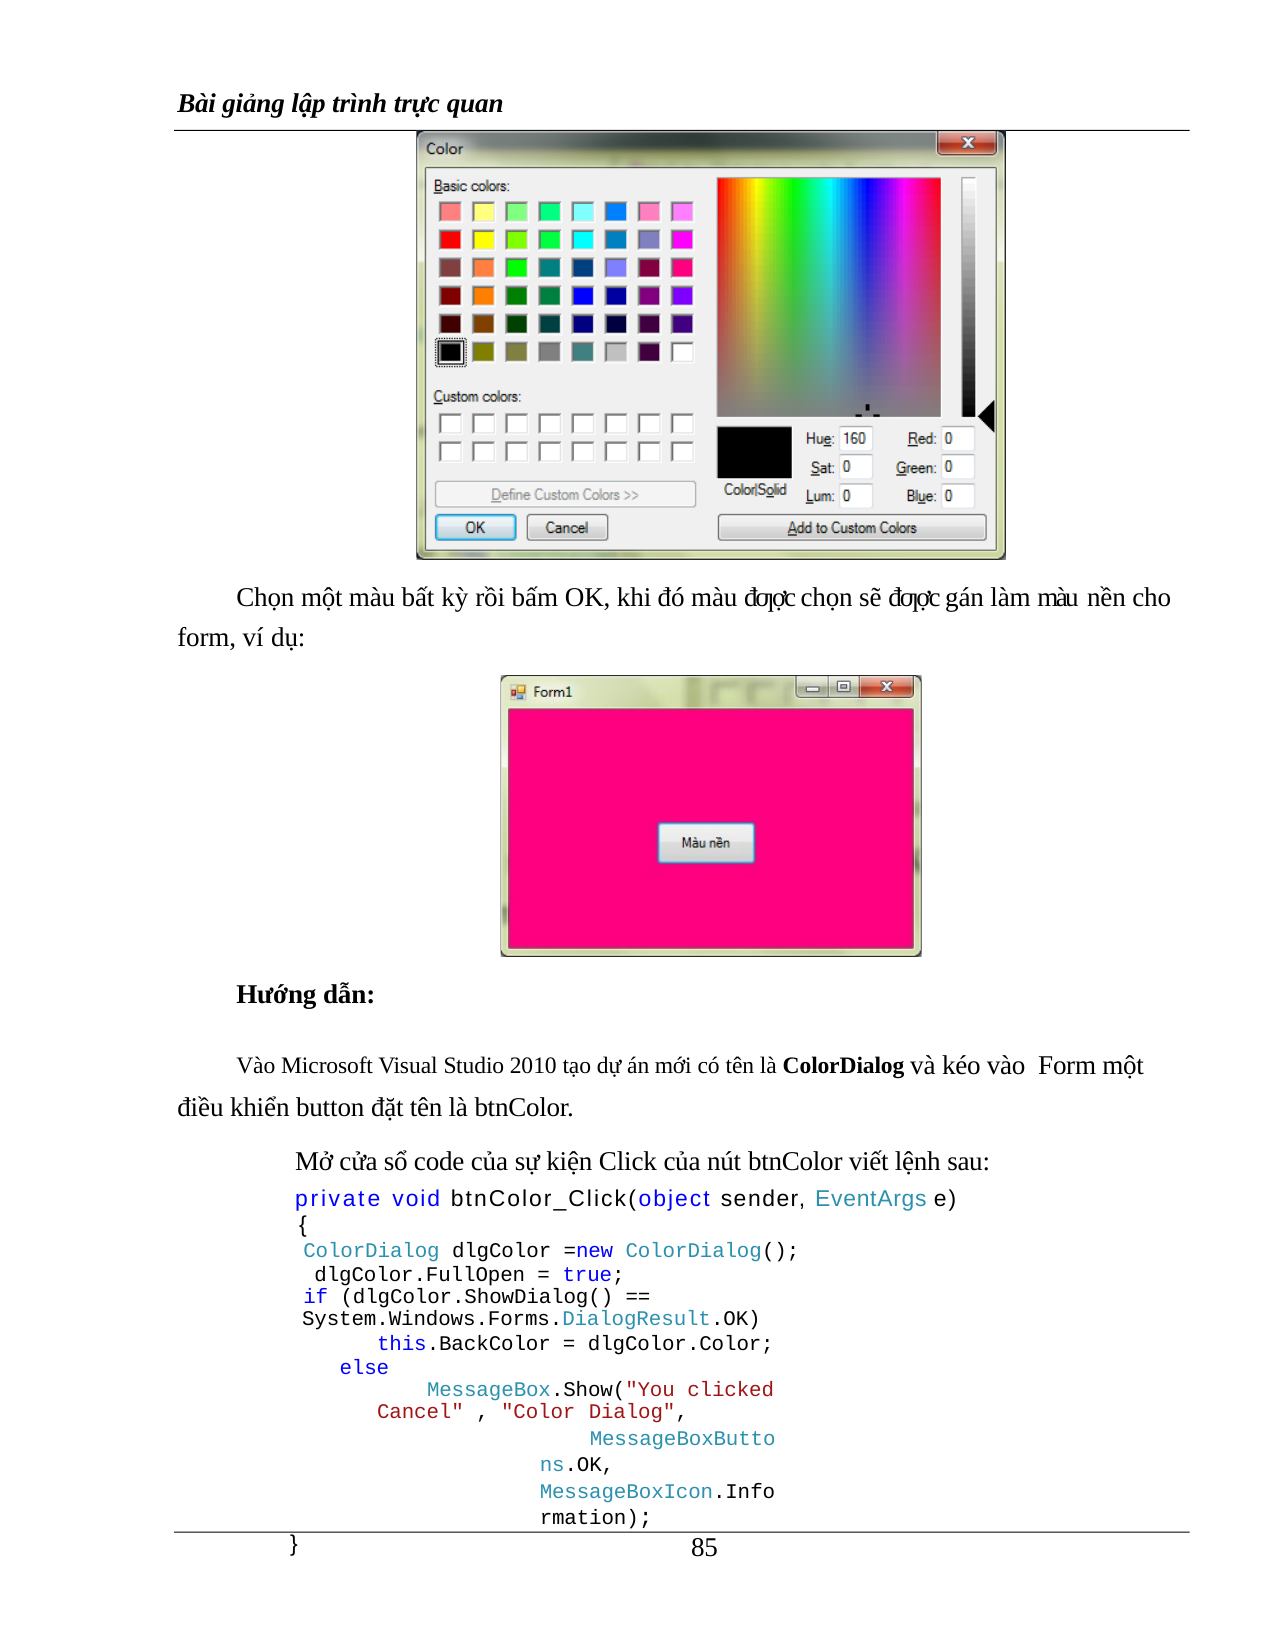

Bài giảng lập trình trực quan

Chọn một màu bất kỳ rồi bấm OK, khi đó màu đƣợc chọn sẽ đƣợc gán làm màu  nền cho form, ví dụ:

Hướng dẫn:
Vào Microsoft Visual Studio 2010 tạo dự án mới có tên là ColorDialog và kéo vào  Form một điều khiển button đặt tên là btnColor.
Mở cửa sổ code của sự kiện Click của nút btnColor viết lệnh sau:
private void btnColor_Click(object sender, EventArgs e)
{
ColorDialog dlgColor =new ColorDialog();  dlgColor.FullOpen = true;
if (dlgColor.ShowDialog() == System.Windows.Forms.DialogResult.OK)
this.BackColor = dlgColor.Color;  else
MessageBox.Show("You clicked Cancel" , "Color Dialog",
MessageBoxButtons.OK, MessageBoxIcon.Information);
}
85